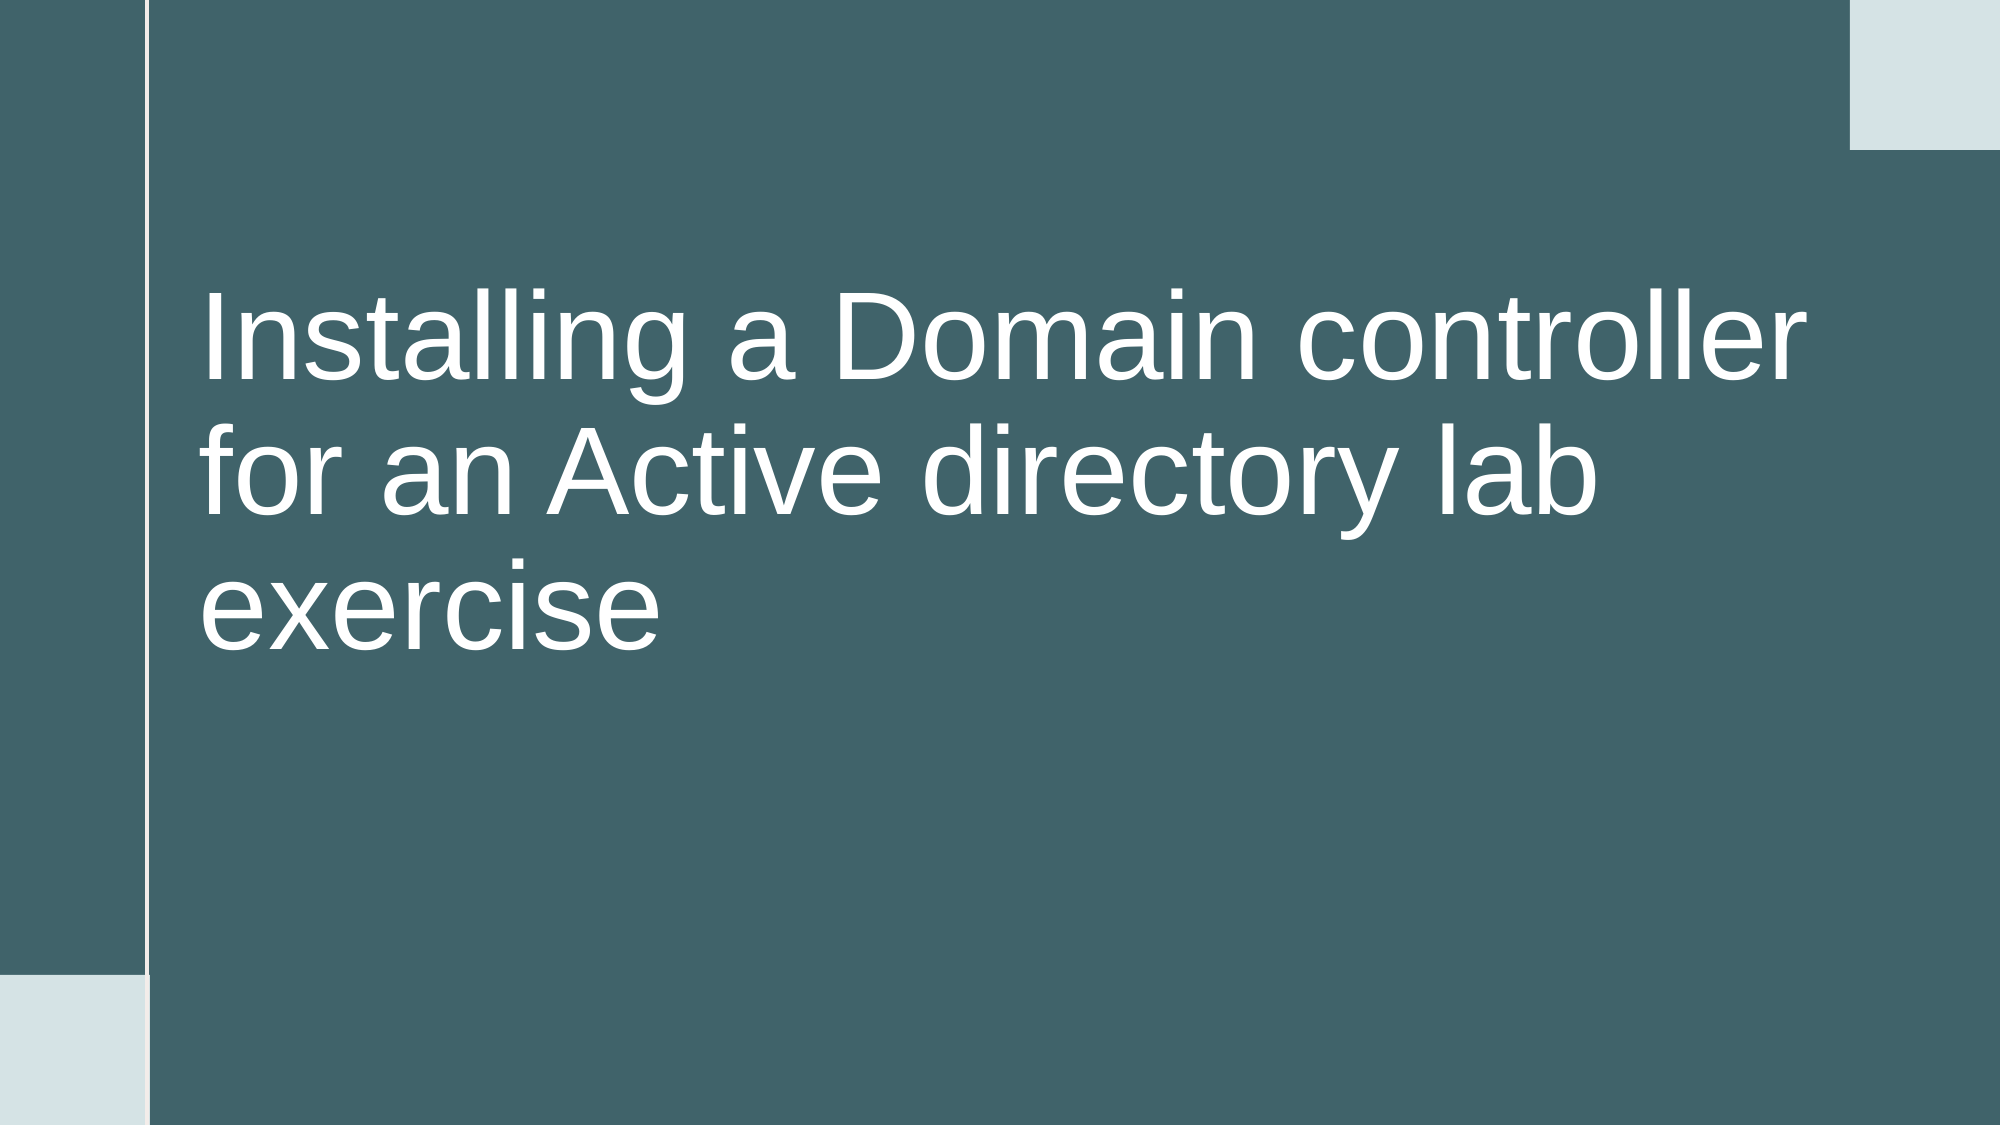

# Installing a Domain controller for an Active directory lab exercise